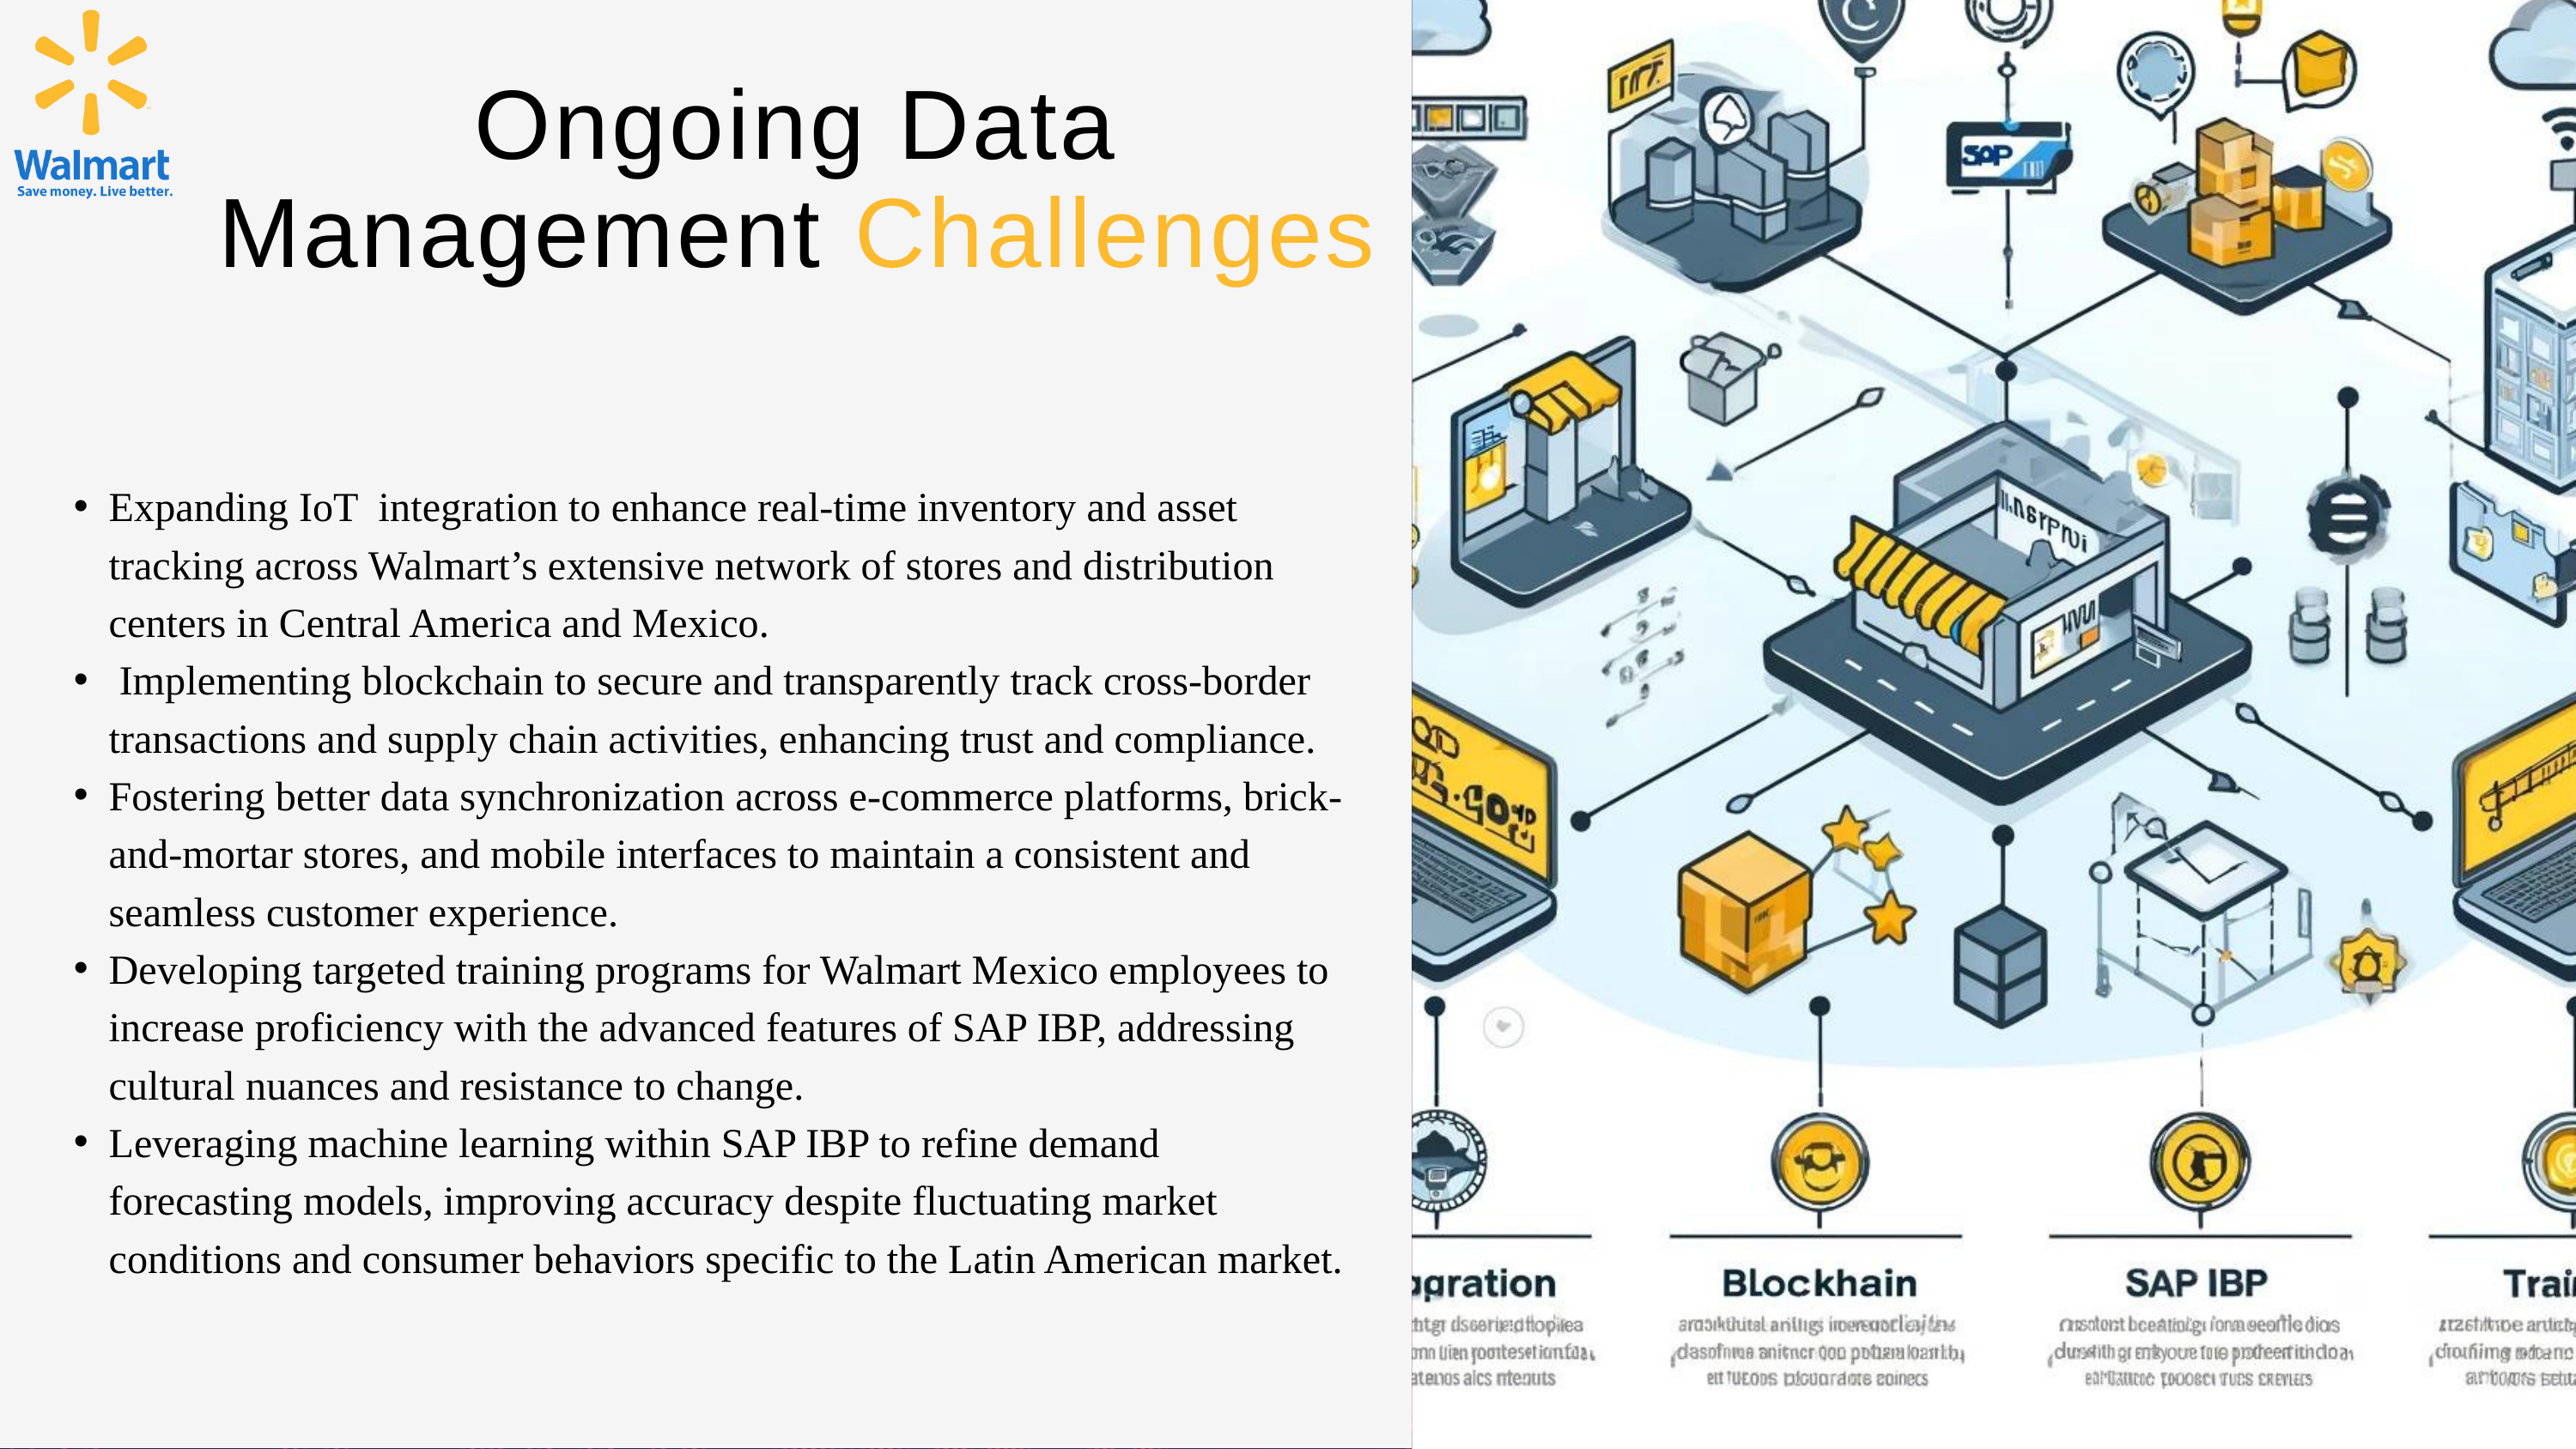

Ongoing Data Management Challenges
Expanding IoT  integration to enhance real-time inventory and asset tracking across Walmart’s extensive network of stores and distribution centers in Central America and Mexico.
 Implementing blockchain to secure and transparently track cross-border transactions and supply chain activities, enhancing trust and compliance.
Fostering better data synchronization across e-commerce platforms, brick-and-mortar stores, and mobile interfaces to maintain a consistent and seamless customer experience.
Developing targeted training programs for Walmart Mexico employees to increase proficiency with the advanced features of SAP IBP, addressing cultural nuances and resistance to change.
Leveraging machine learning within SAP IBP to refine demand forecasting models, improving accuracy despite fluctuating market conditions and consumer behaviors specific to the Latin American market.